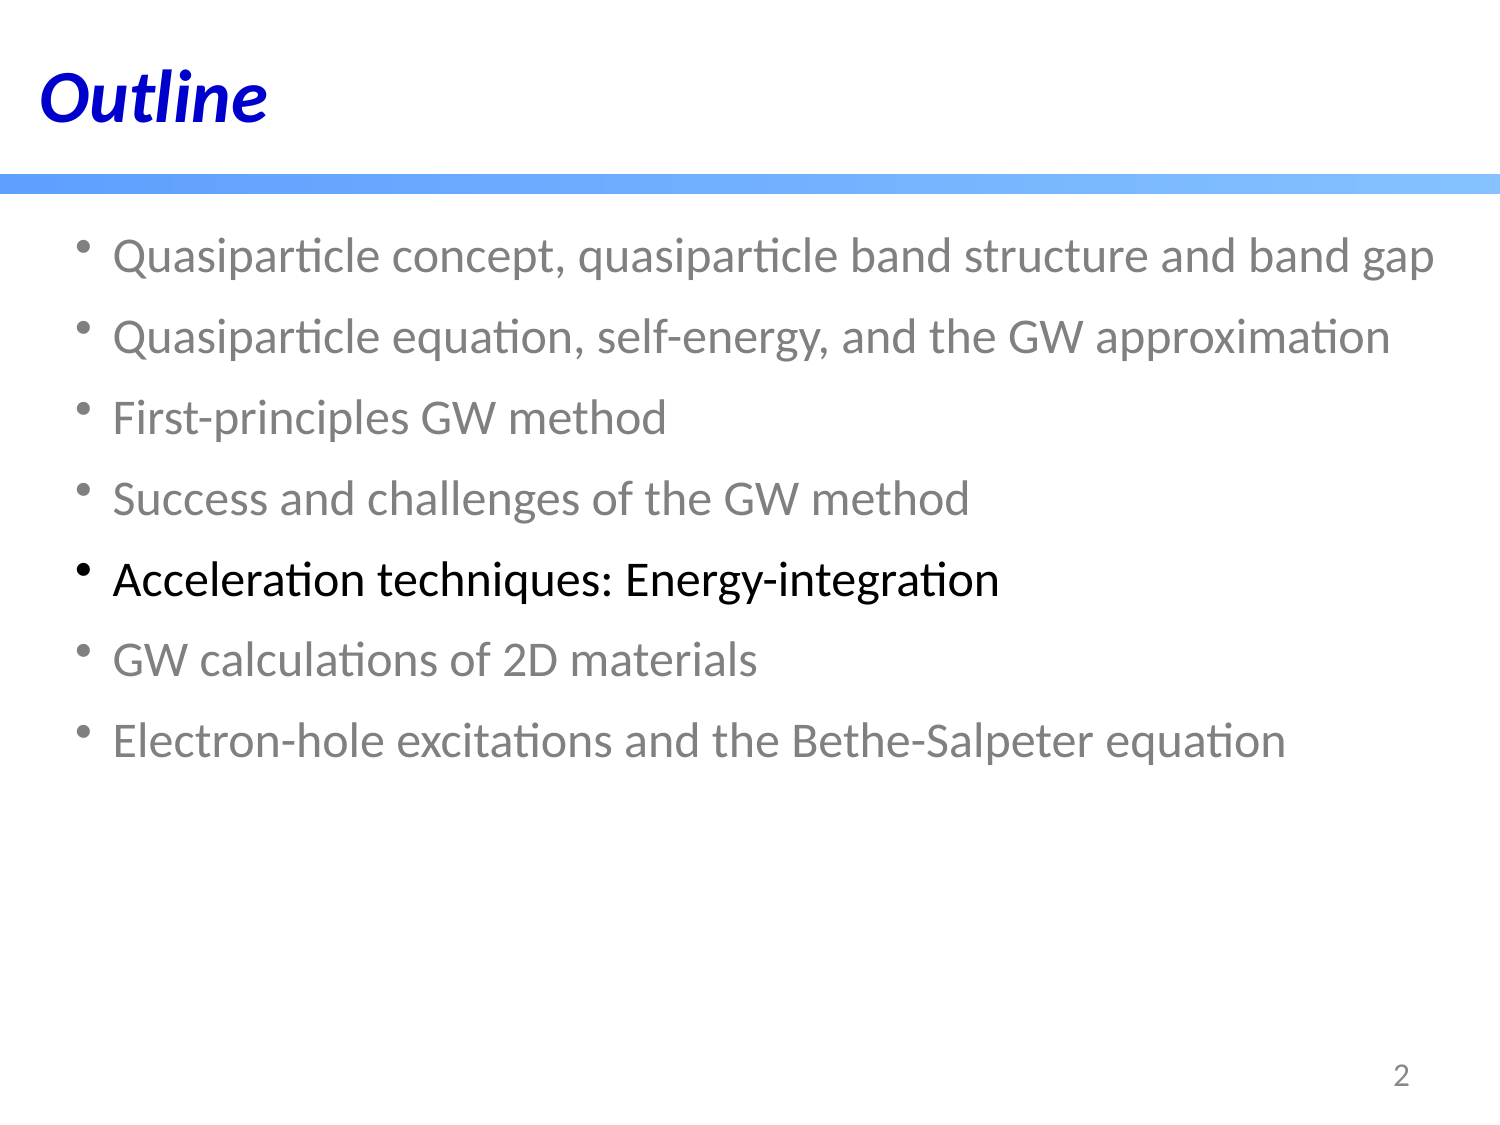

Outline

Quasiparticle concept, quasiparticle band structure and band gap
Quasiparticle equation, self-energy, and the GW approximation
First-principles GW method
Success and challenges of the GW method
Acceleration techniques: Energy-integration
GW calculations of 2D materials
Electron-hole excitations and the Bethe-Salpeter equation
2